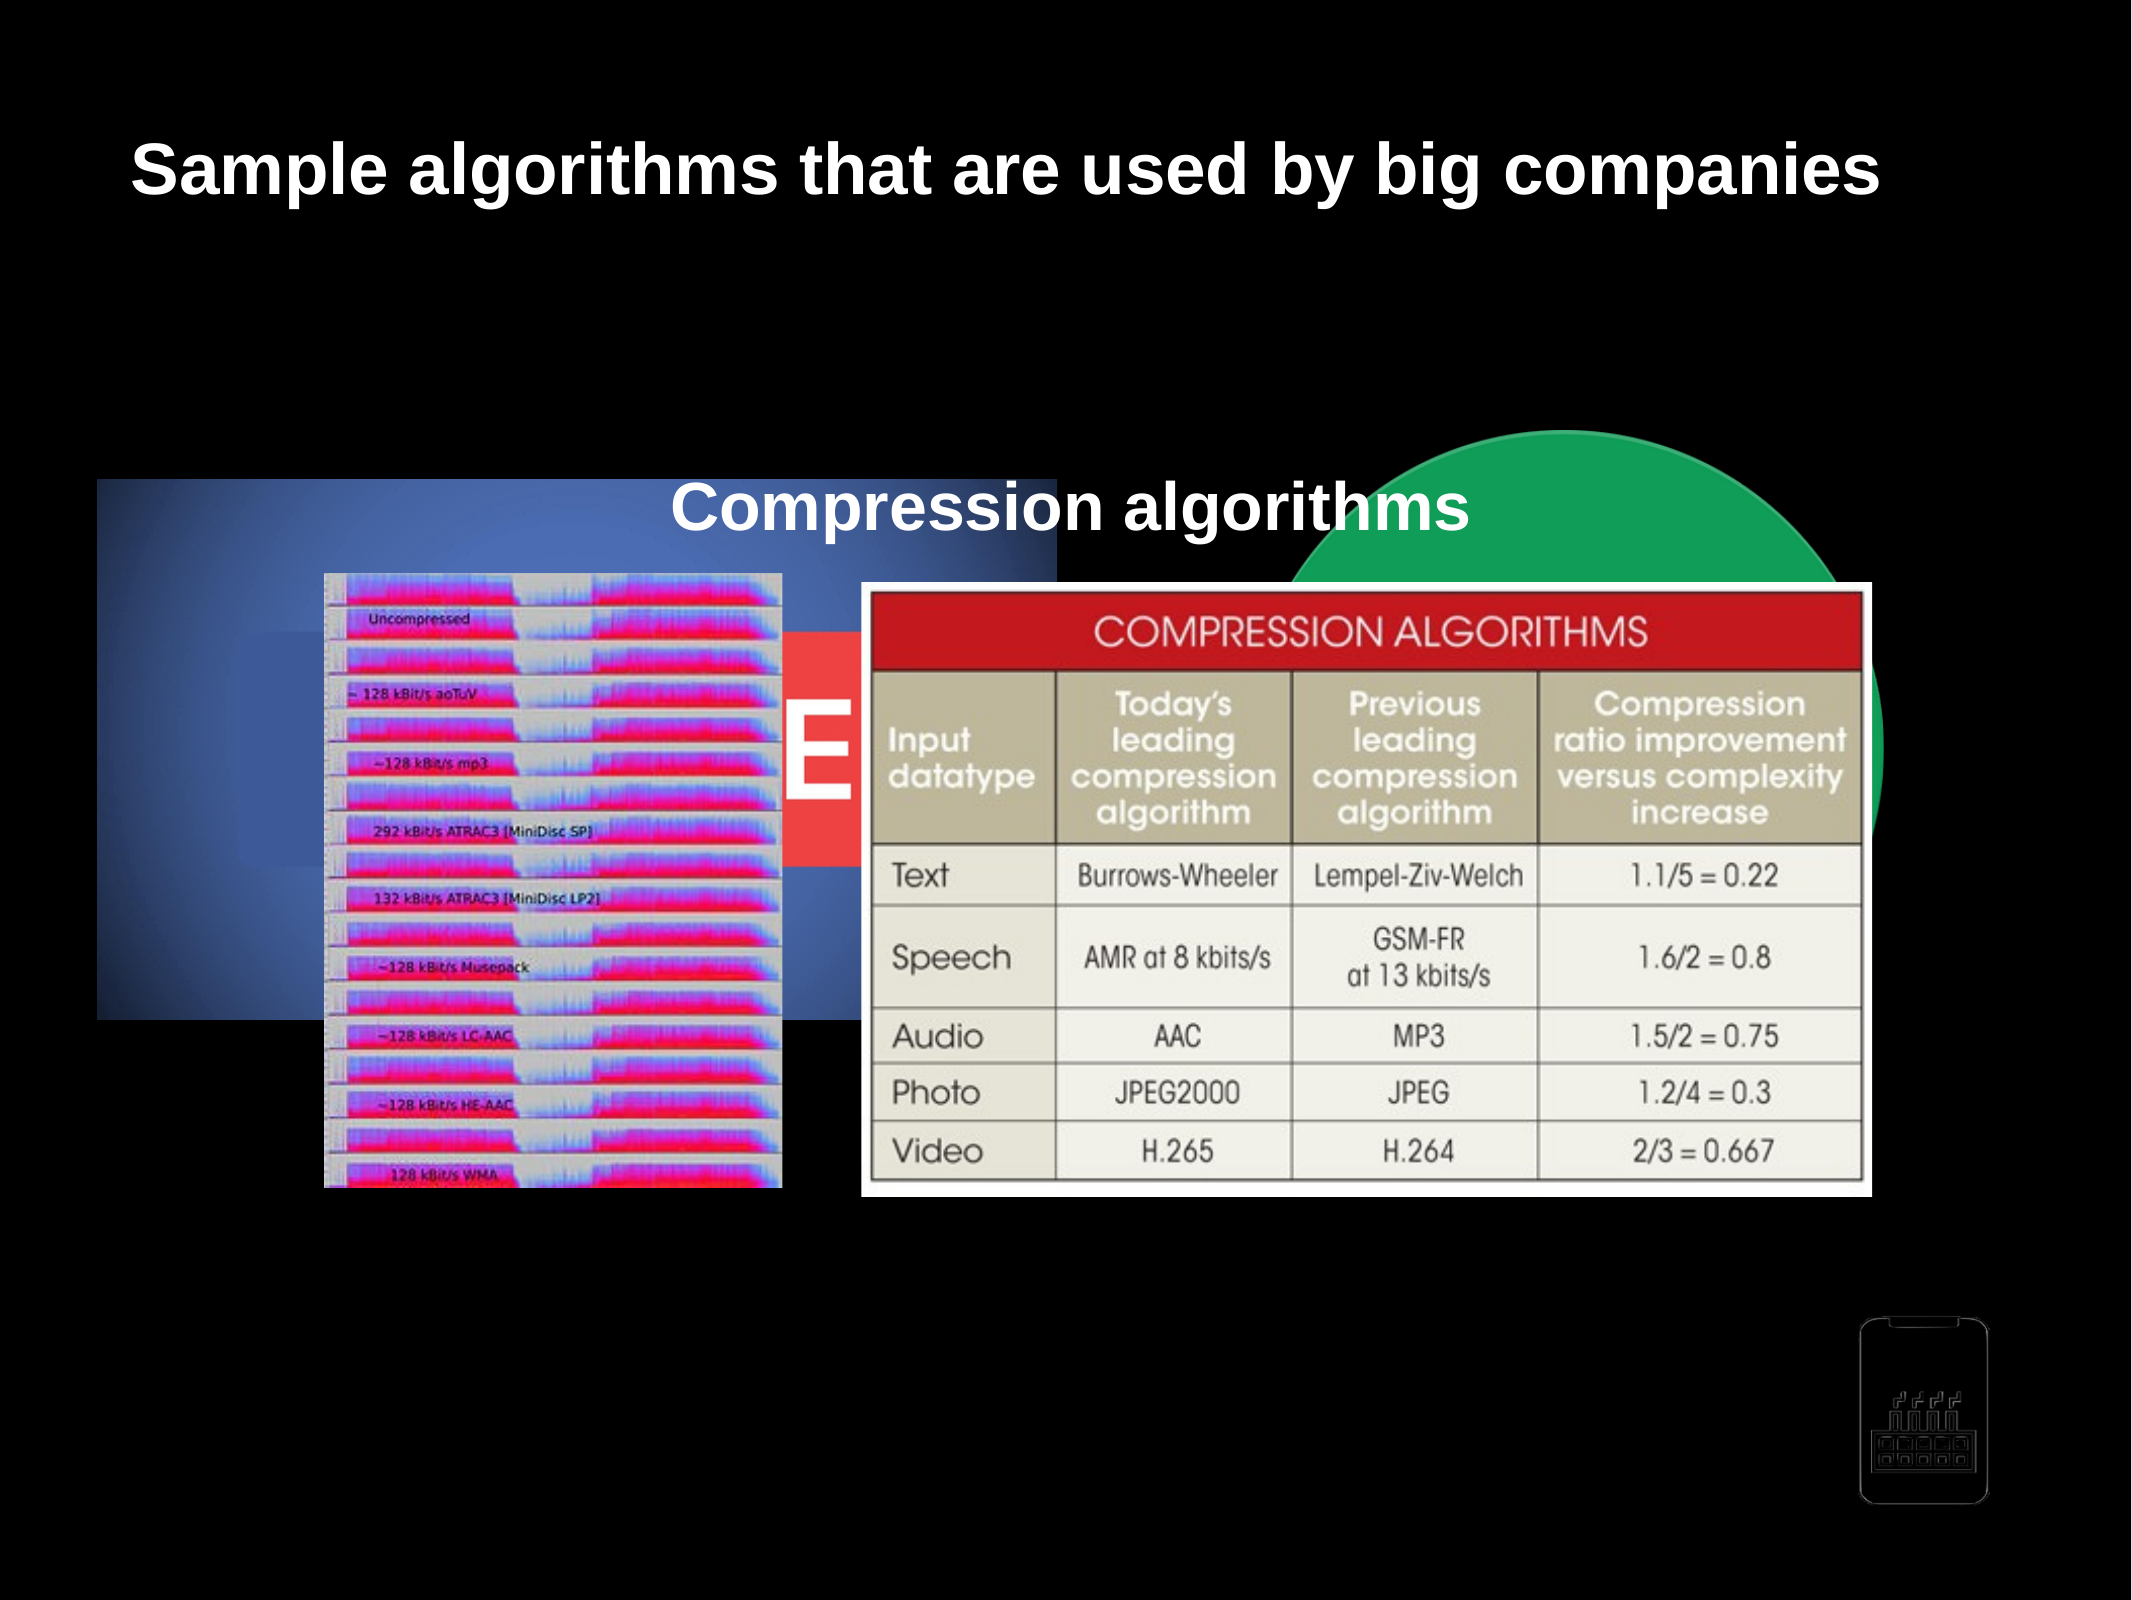

Sample algorithms that are used by big companies
•
How do Google and Facebook transmit live video across the internet?

Compression algorithms

AppMillers
www.appmillers.com